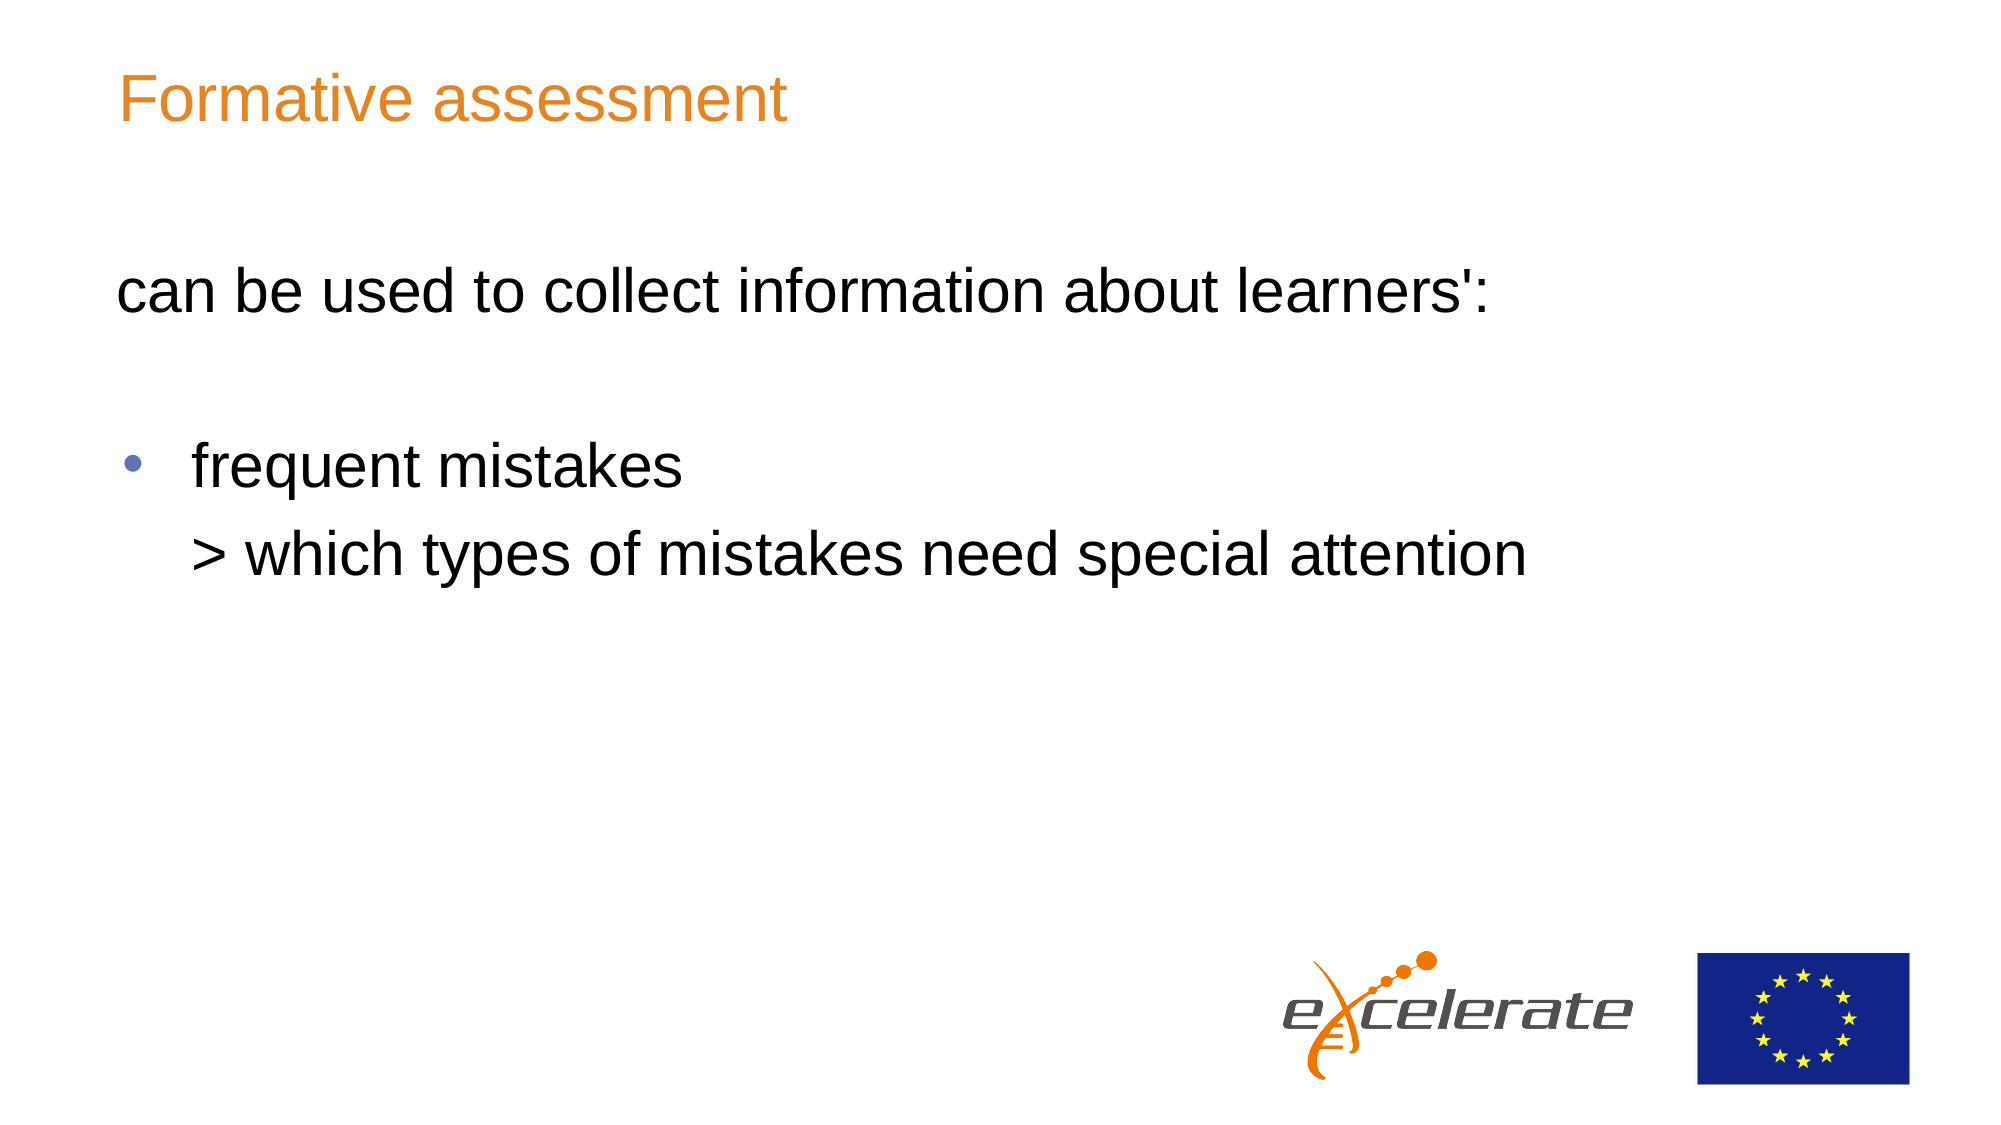

# Formative assessment

can be used to collect information about learners':

frequent mistakes
> which types of mistakes need special attention